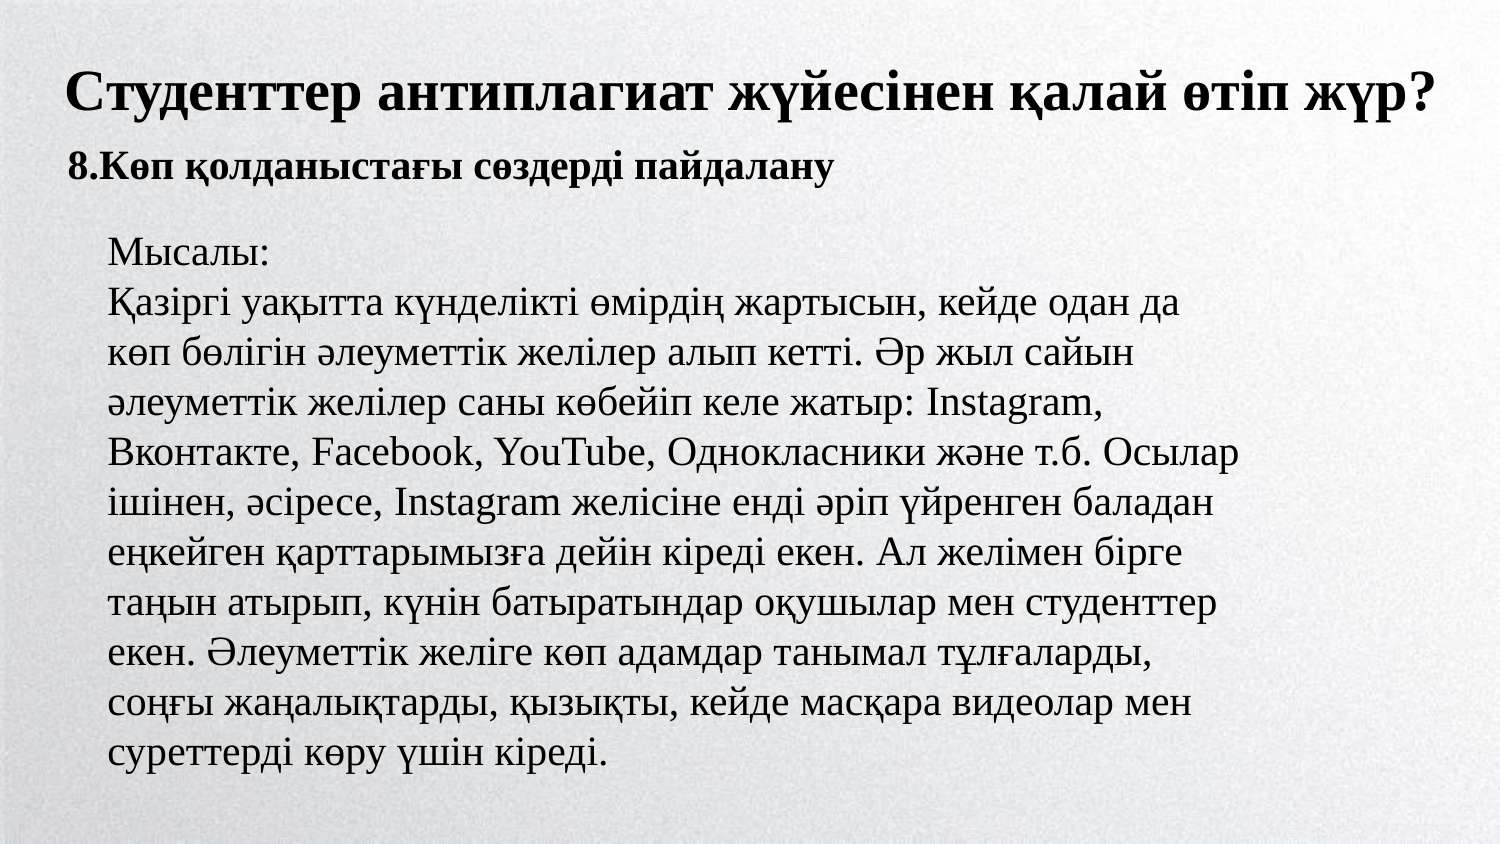

Студенттер антиплагиат жүйесінен қалай өтіп жүр?
8.Көп қолданыстағы сөздерді пайдалану
Мысалы:
Қазіргі уақытта күнделікті өмірдің жартысын, кейде одан да көп бөлігін әлеуметтік желілер алып кетті. Әр жыл сайын әлеуметтік желілер саны көбейіп келе жатыр: Instagram, Вконтакте, Facebook, YouTube, Однокласники және т.б. Осылар ішінен, әсіресе, Instagram желісіне енді әріп үйренген баладан еңкейген қарттарымызға дейін кіреді екен. Ал желімен бірге таңын атырып, күнін батыратындар оқушылар мен студенттер екен. Әлеуметтік желіге көп адамдар танымал тұлғаларды, соңғы жаңалықтарды, қызықты, кейде масқара видеолар мен суреттерді көру үшін кіреді.